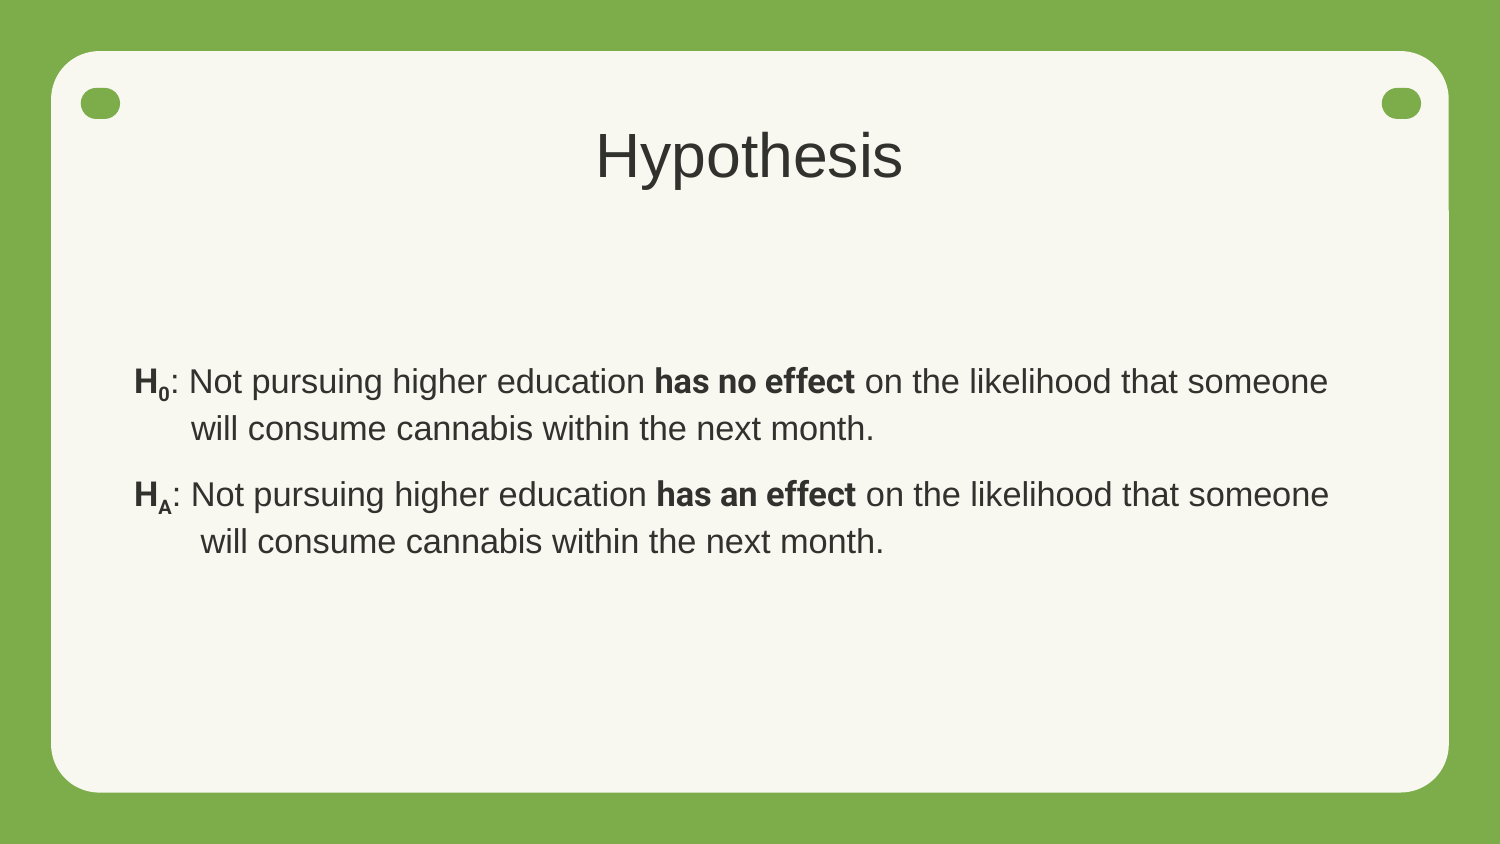

# Hypothesis
H0: Not pursuing higher education has no effect on the likelihood that someone
      will consume cannabis within the next month.
HA: Not pursuing higher education has an effect on the likelihood that someone
       will consume cannabis within the next month.